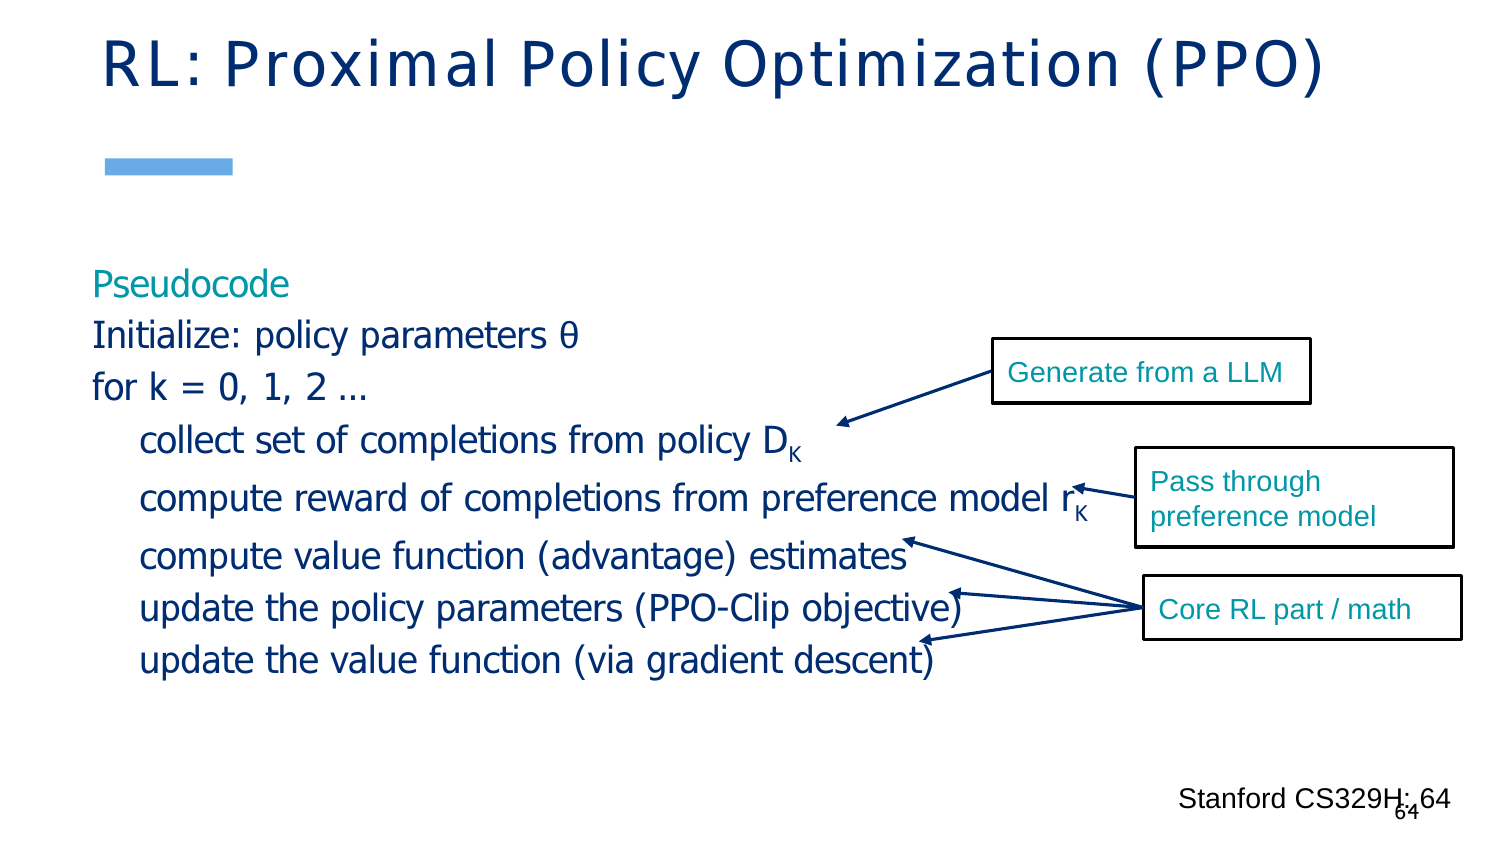

# RL: Proximal Policy Optimization (PPO)

Pseudocode
Initialize: policy parameters θ
for k = 0, 1, 2 …
    collect set of completions from policy DK
    compute reward of completions from preference model rK
    compute value function (advantage) estimates
    update the policy parameters (PPO-Clip objective)
    update the value function (via gradient descent)

Generate from a LLM
Pass through preference model
Core RL part / math
Stanford CS329H: 64